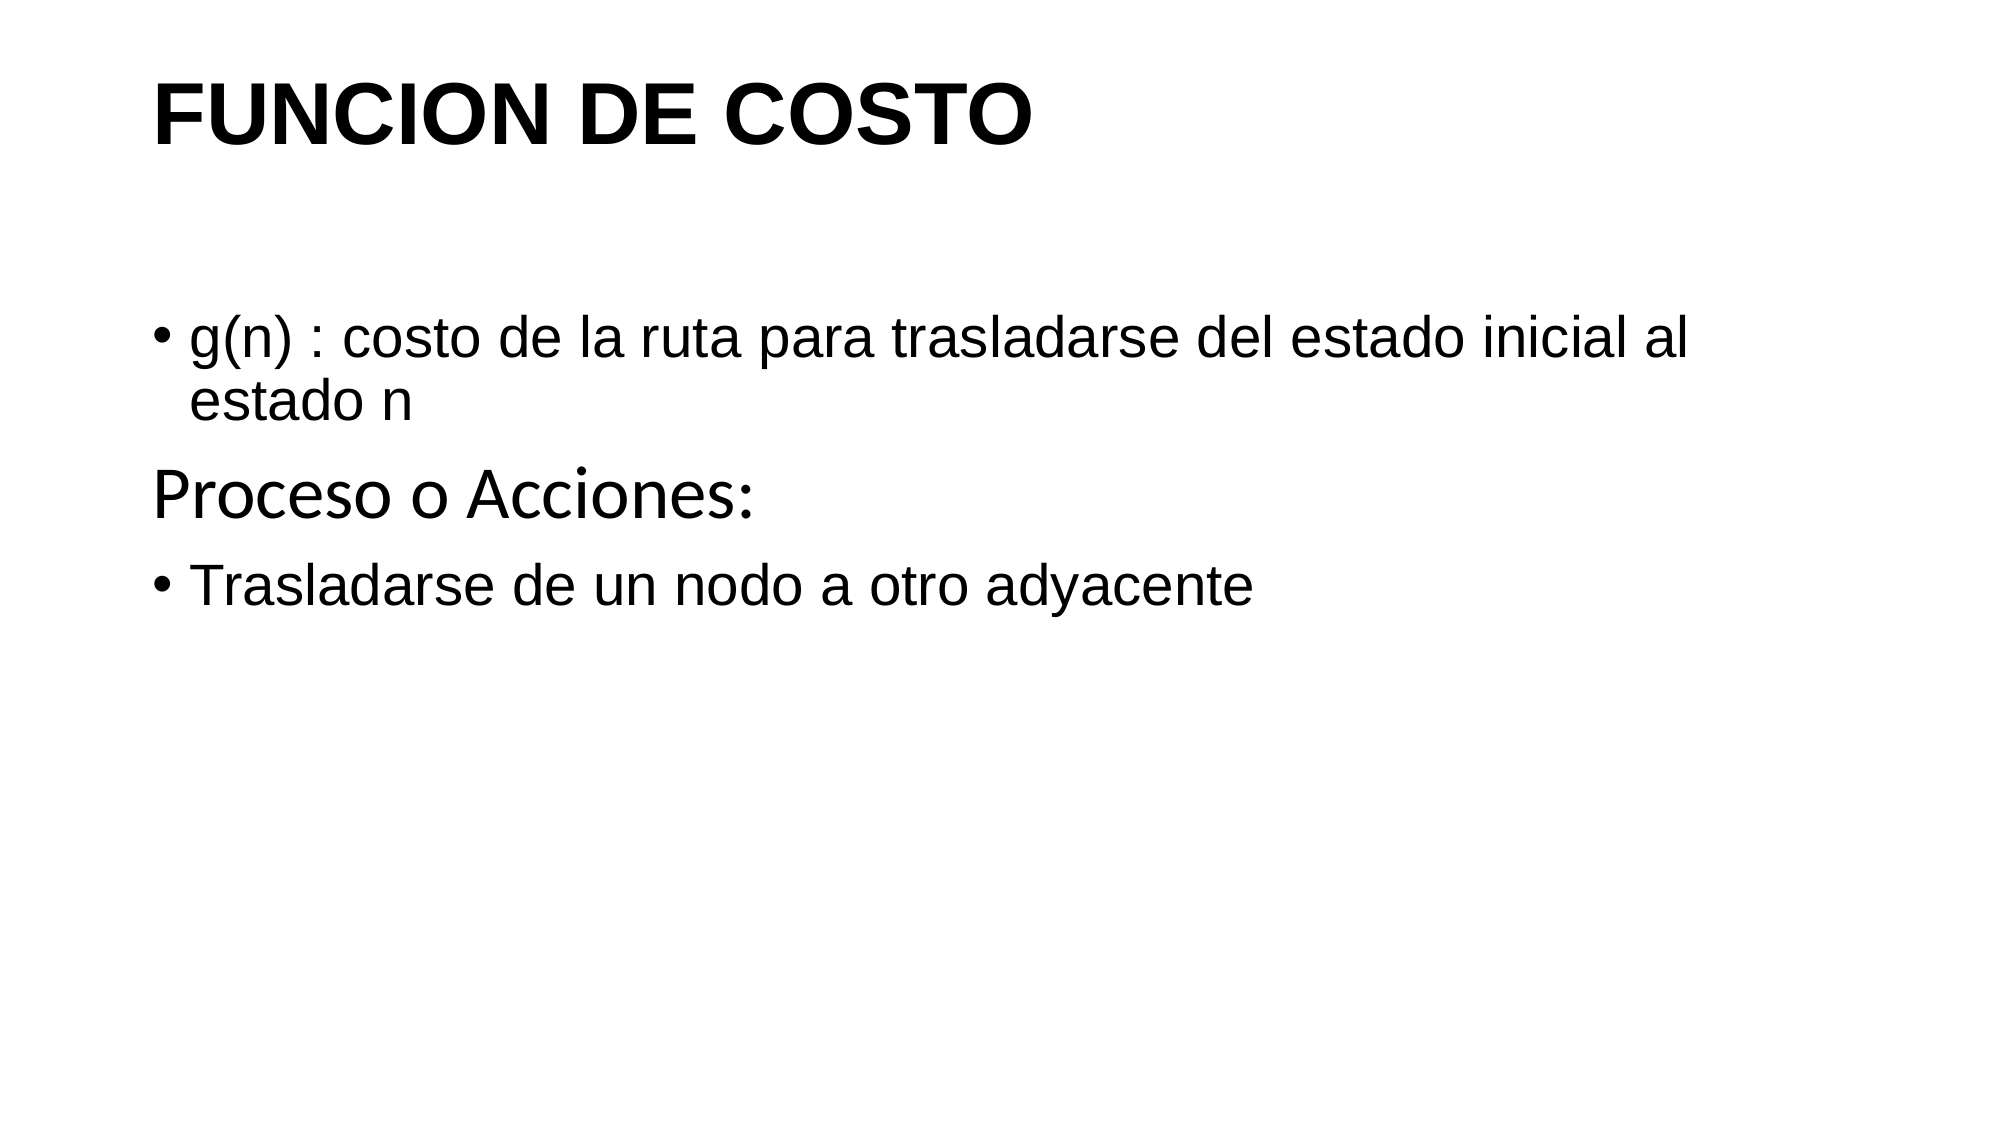

# FUNCION DE COSTO
g(n) : costo de la ruta para trasladarse del estado inicial al estado n
Proceso o Acciones:
Trasladarse de un nodo a otro adyacente